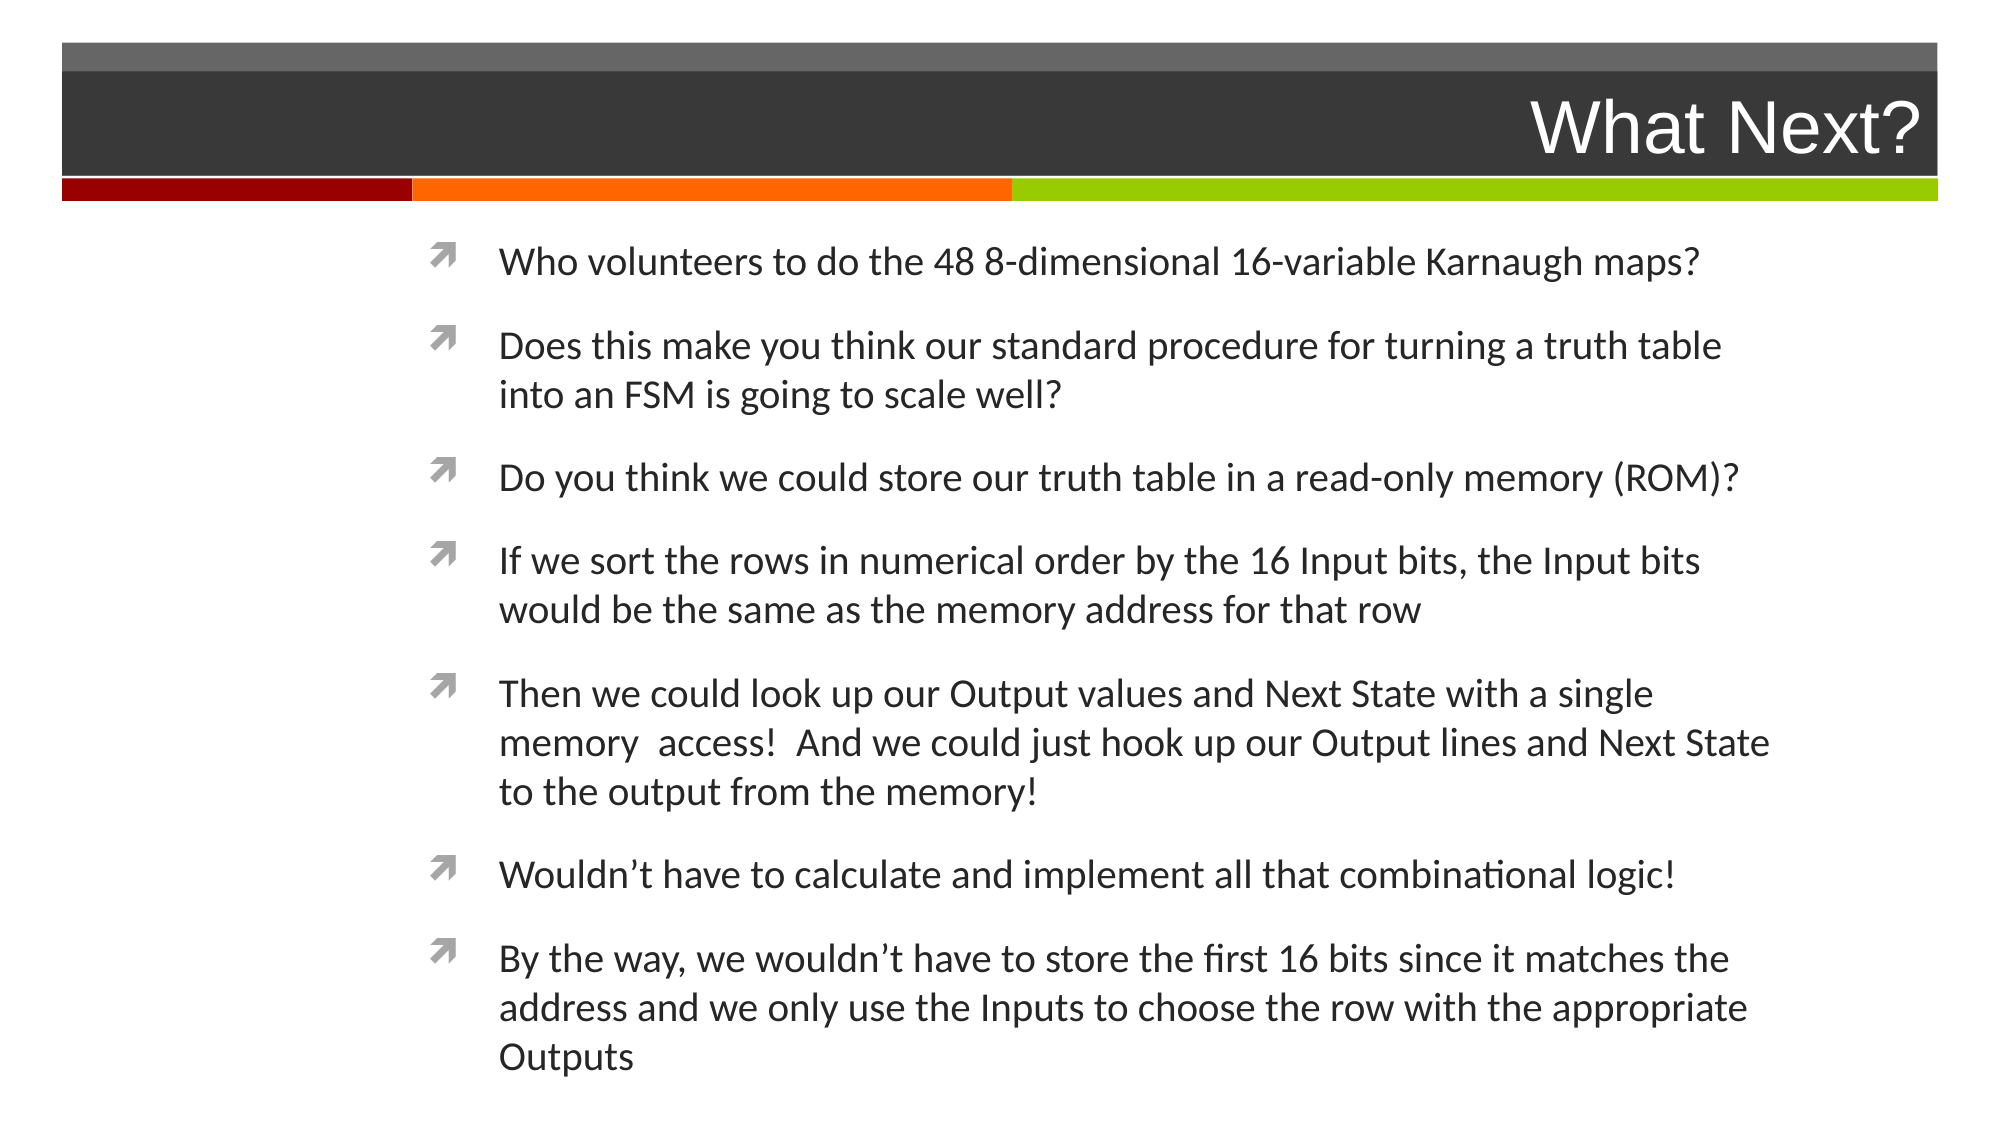

# What Next?
Who volunteers to do the 48 8-dimensional 16-variable Karnaugh maps?
Does this make you think our standard procedure for turning a truth table into an FSM is going to scale well?
Do you think we could store our truth table in a read-only memory (ROM)?
If we sort the rows in numerical order by the 16 Input bits, the Input bits would be the same as the memory address for that row
Then we could look up our Output values and Next State with a single memory  access!  And we could just hook up our Output lines and Next State to the output from the memory!
Wouldn’t have to calculate and implement all that combinational logic!
By the way, we wouldn’t have to store the first 16 bits since it matches the address and we only use the Inputs to choose the row with the appropriate Outputs